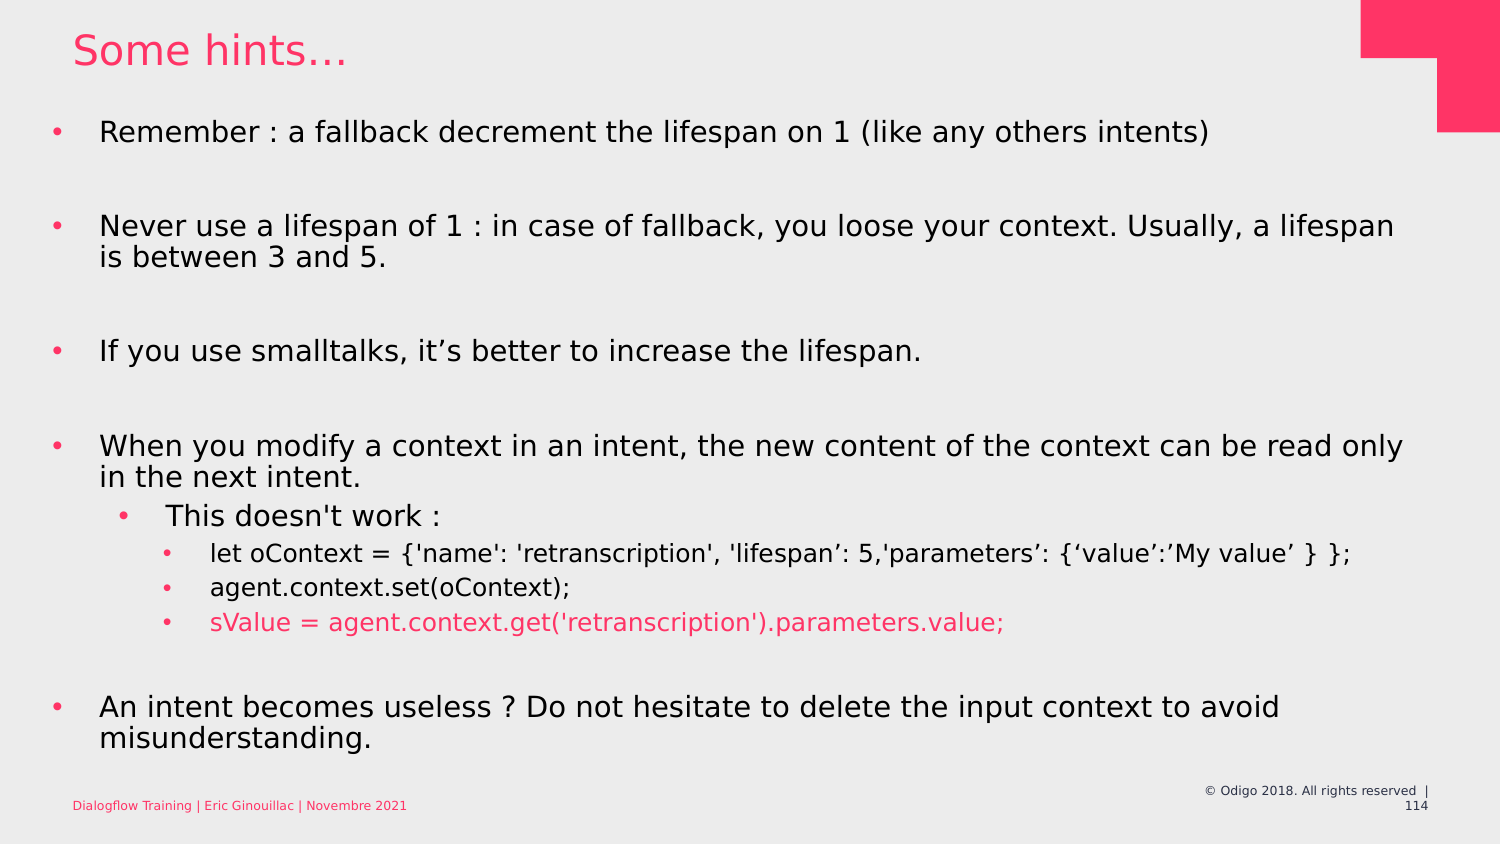

# Some hints…
Remember : a fallback decrement the lifespan on 1 (like any others intents)

Never use a lifespan of 1 : in case of fallback, you loose your context. Usually, a lifespan is between 3 and 5.

If you use smalltalks, it’s better to increase the lifespan.

When you modify a context in an intent, the new content of the context can be read only in the next intent.
This doesn't work :
let oContext = {'name': 'retranscription', 'lifespan’: 5,'parameters’: {‘value’:’My value’ } };
agent.context.set(oContext);
sValue = agent.context.get('retranscription').parameters.value;

An intent becomes useless ? Do not hesitate to delete the input context to avoid misunderstanding.